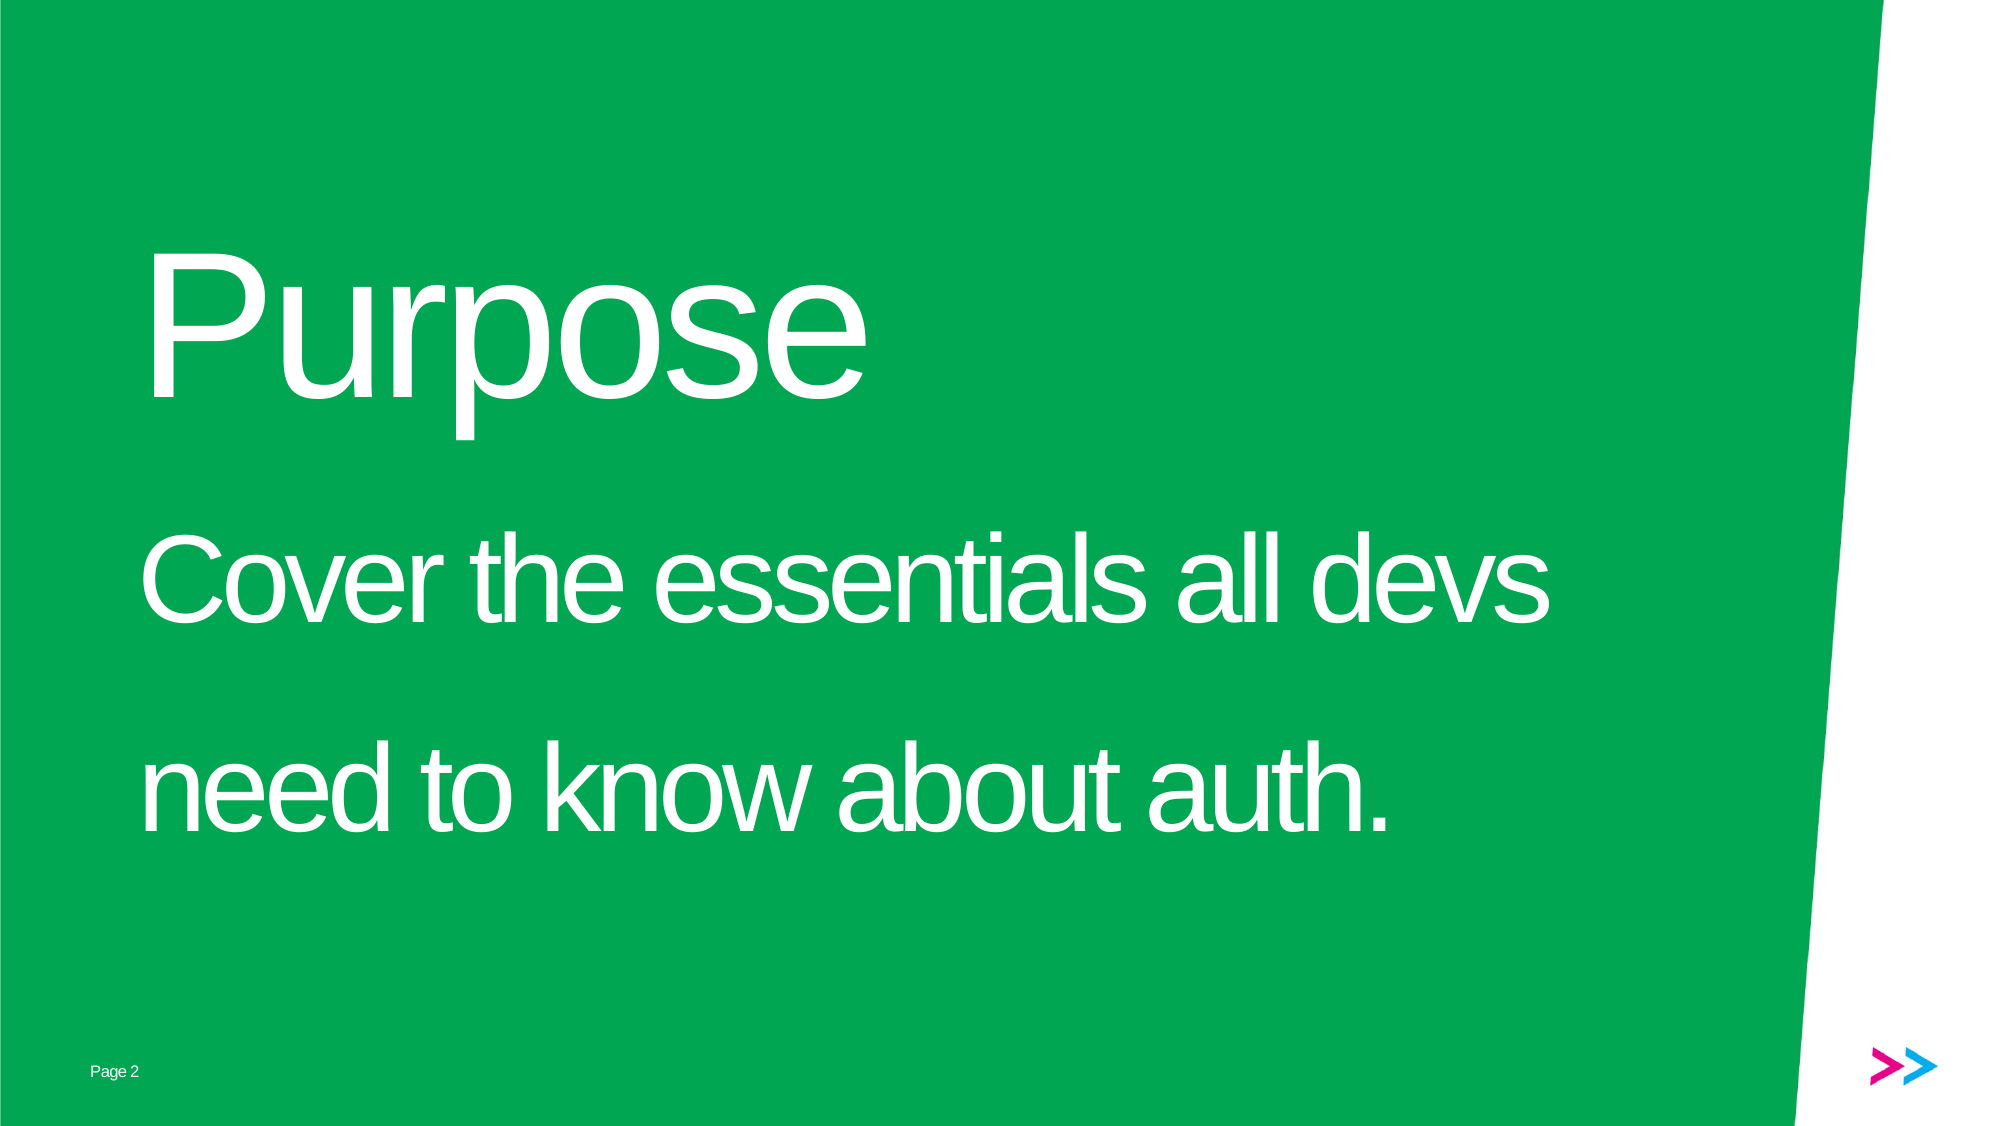

# Purpose Cover the essentials all devs need to know about auth.
2